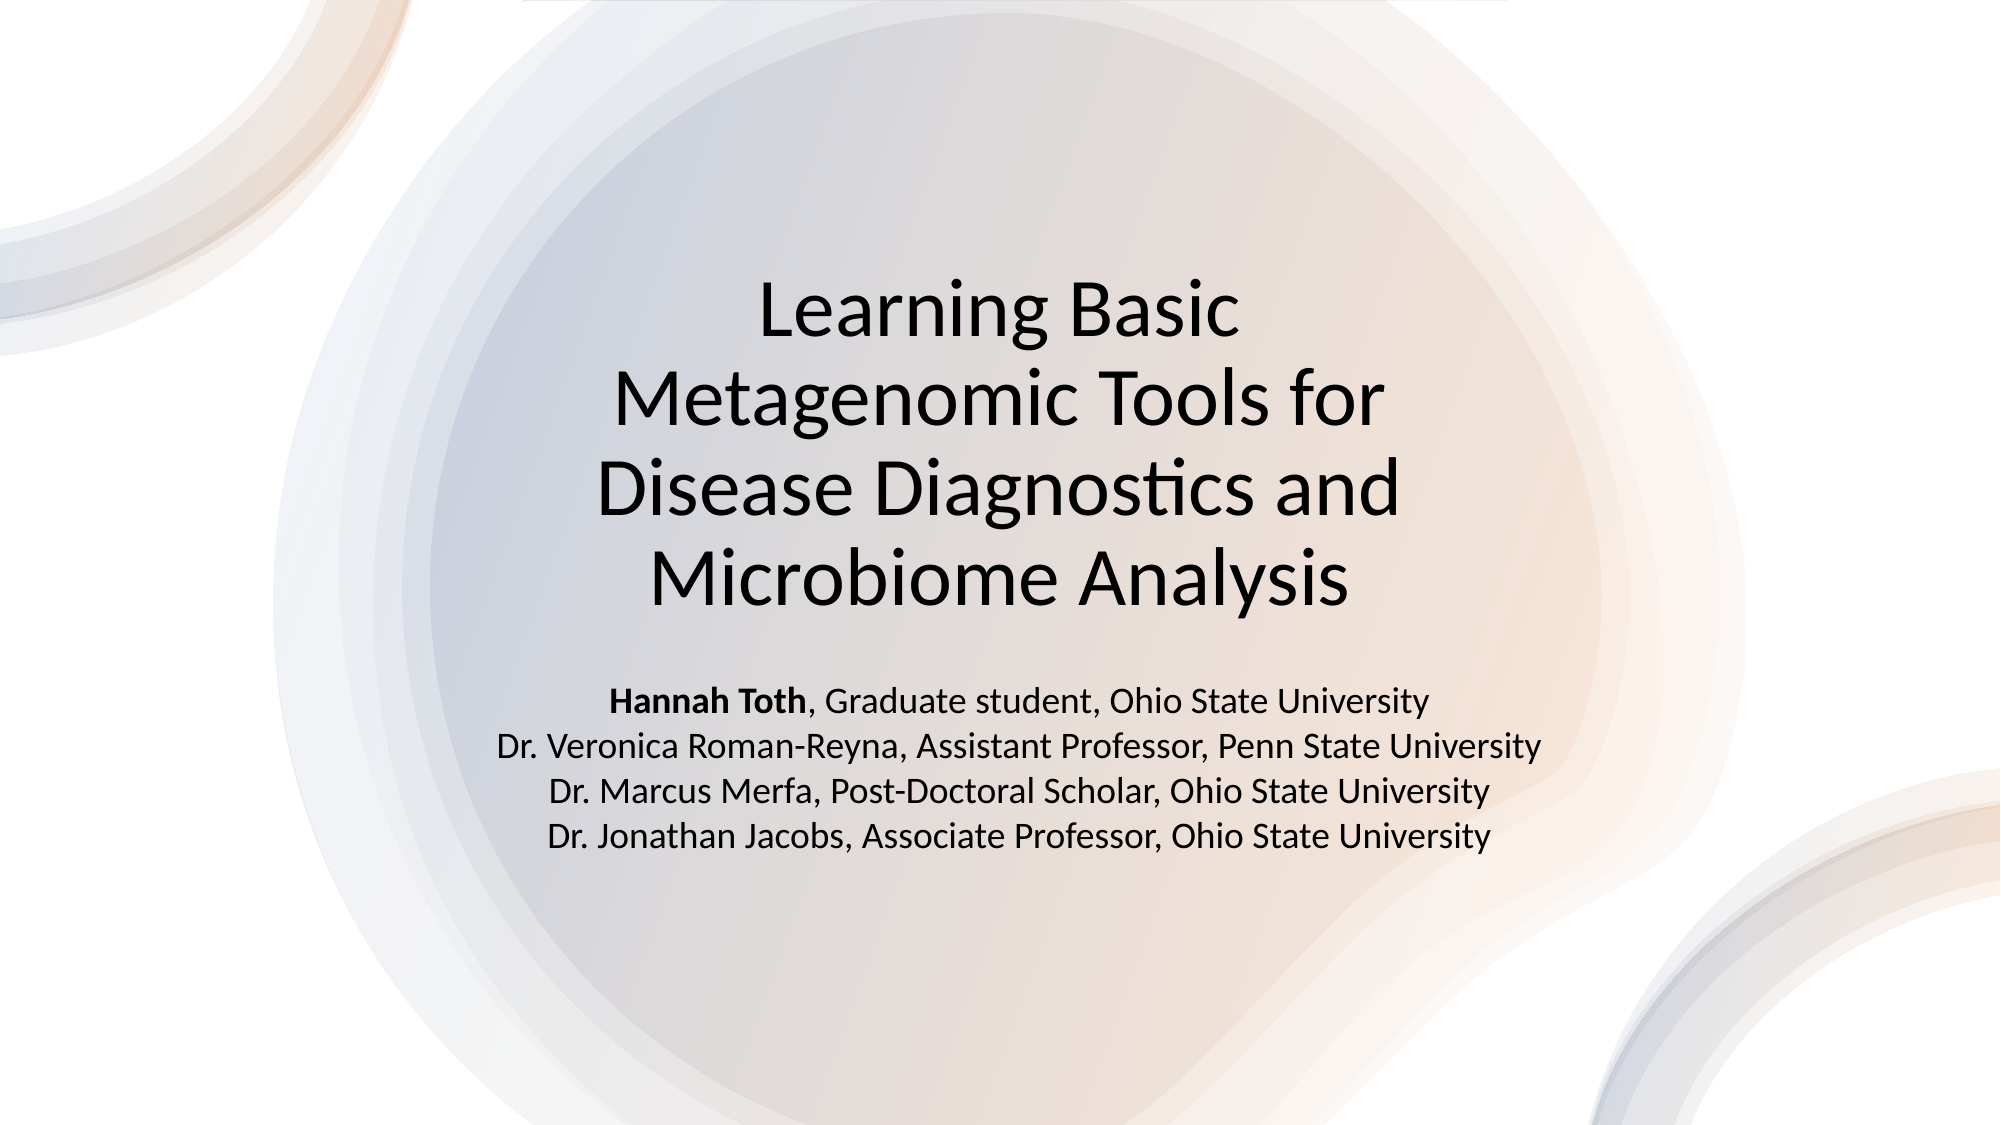

# Learning Basic Metagenomic Tools for Disease Diagnostics and Microbiome Analysis
Hannah Toth, Graduate student, Ohio State University
Dr. Veronica Roman-Reyna, Assistant Professor, Penn State University
Dr. Marcus Merfa, Post-Doctoral Scholar, Ohio State University
Dr. Jonathan Jacobs, Associate Professor, Ohio State University